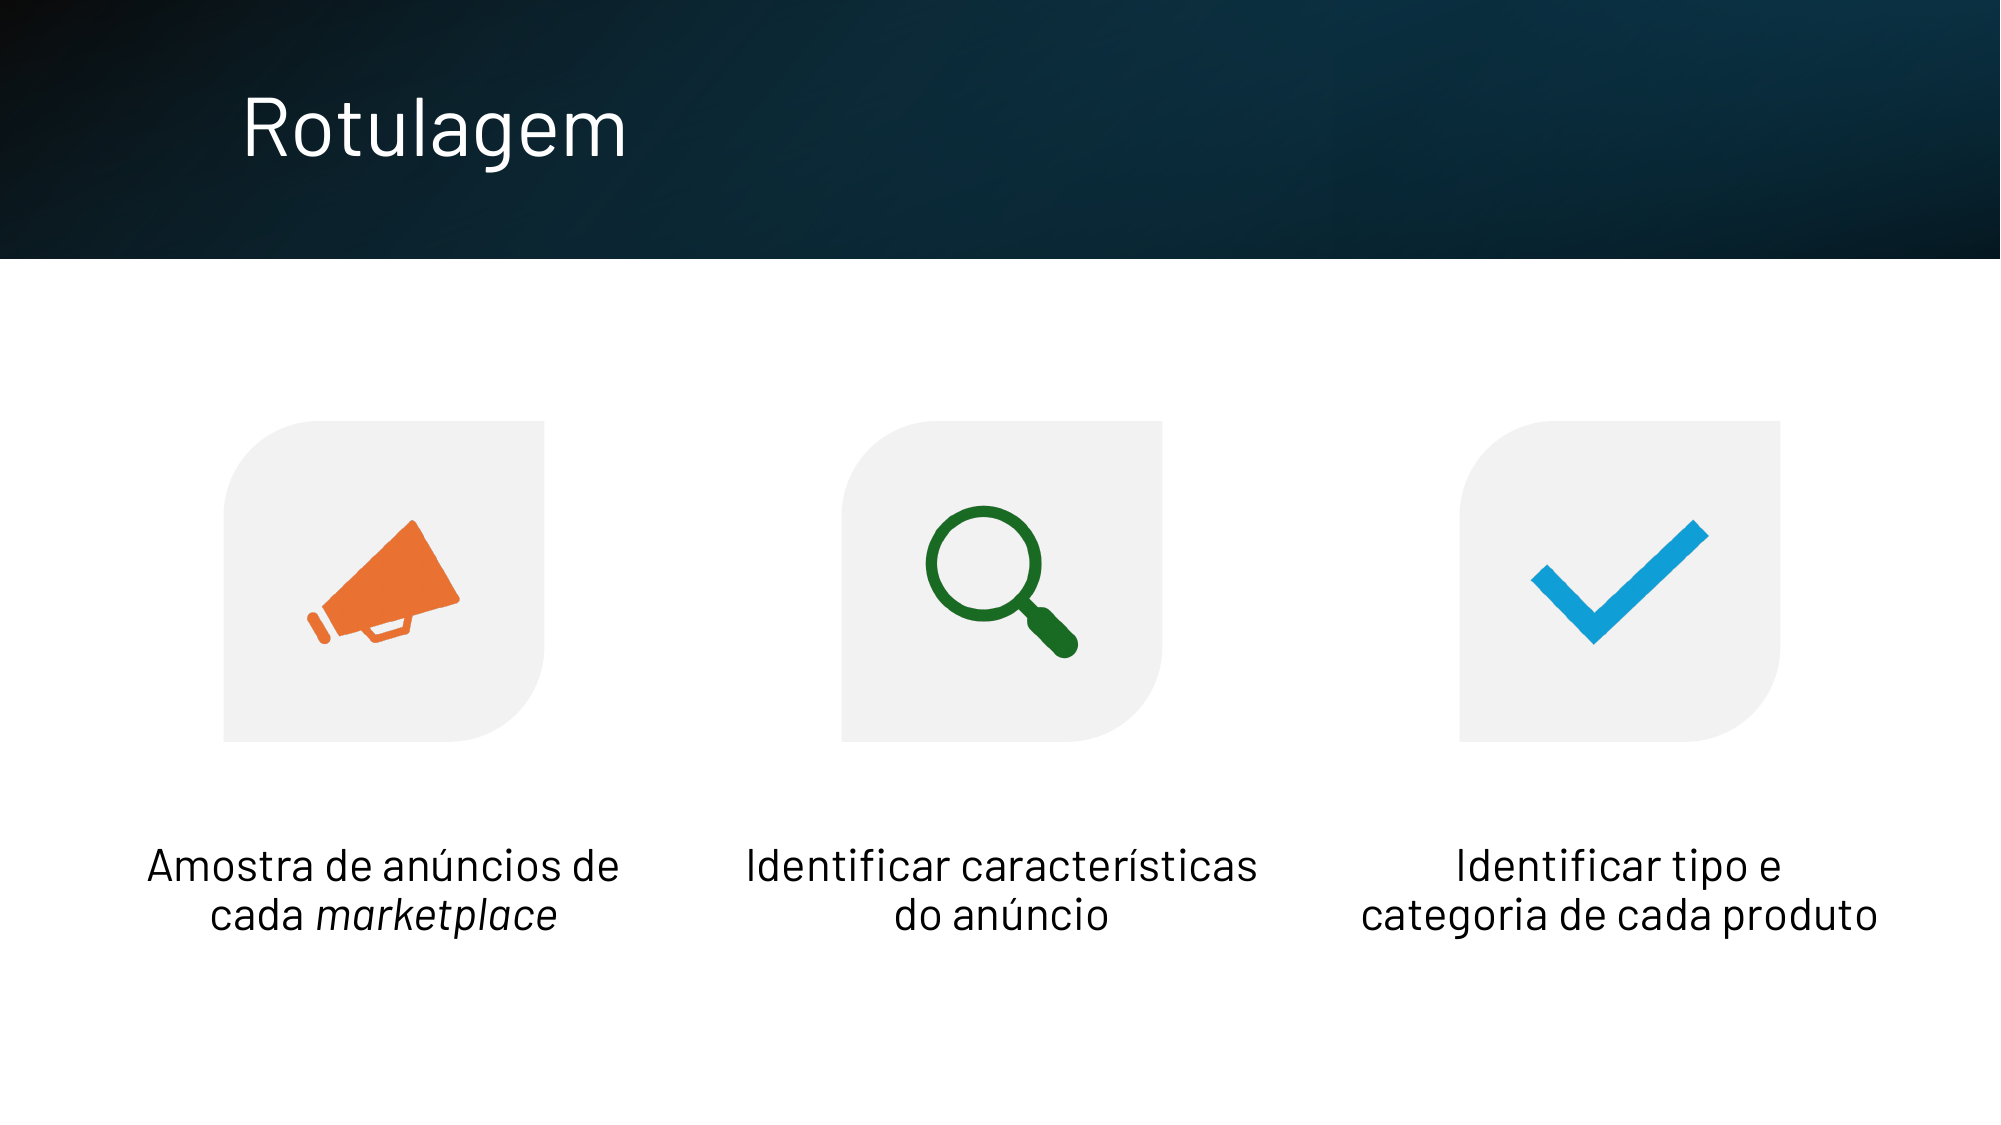

# Rotulagem
Amostra de anúncios de cada marketplace
Identificar características do anúncio
Identificar tipo e categoria de cada produto